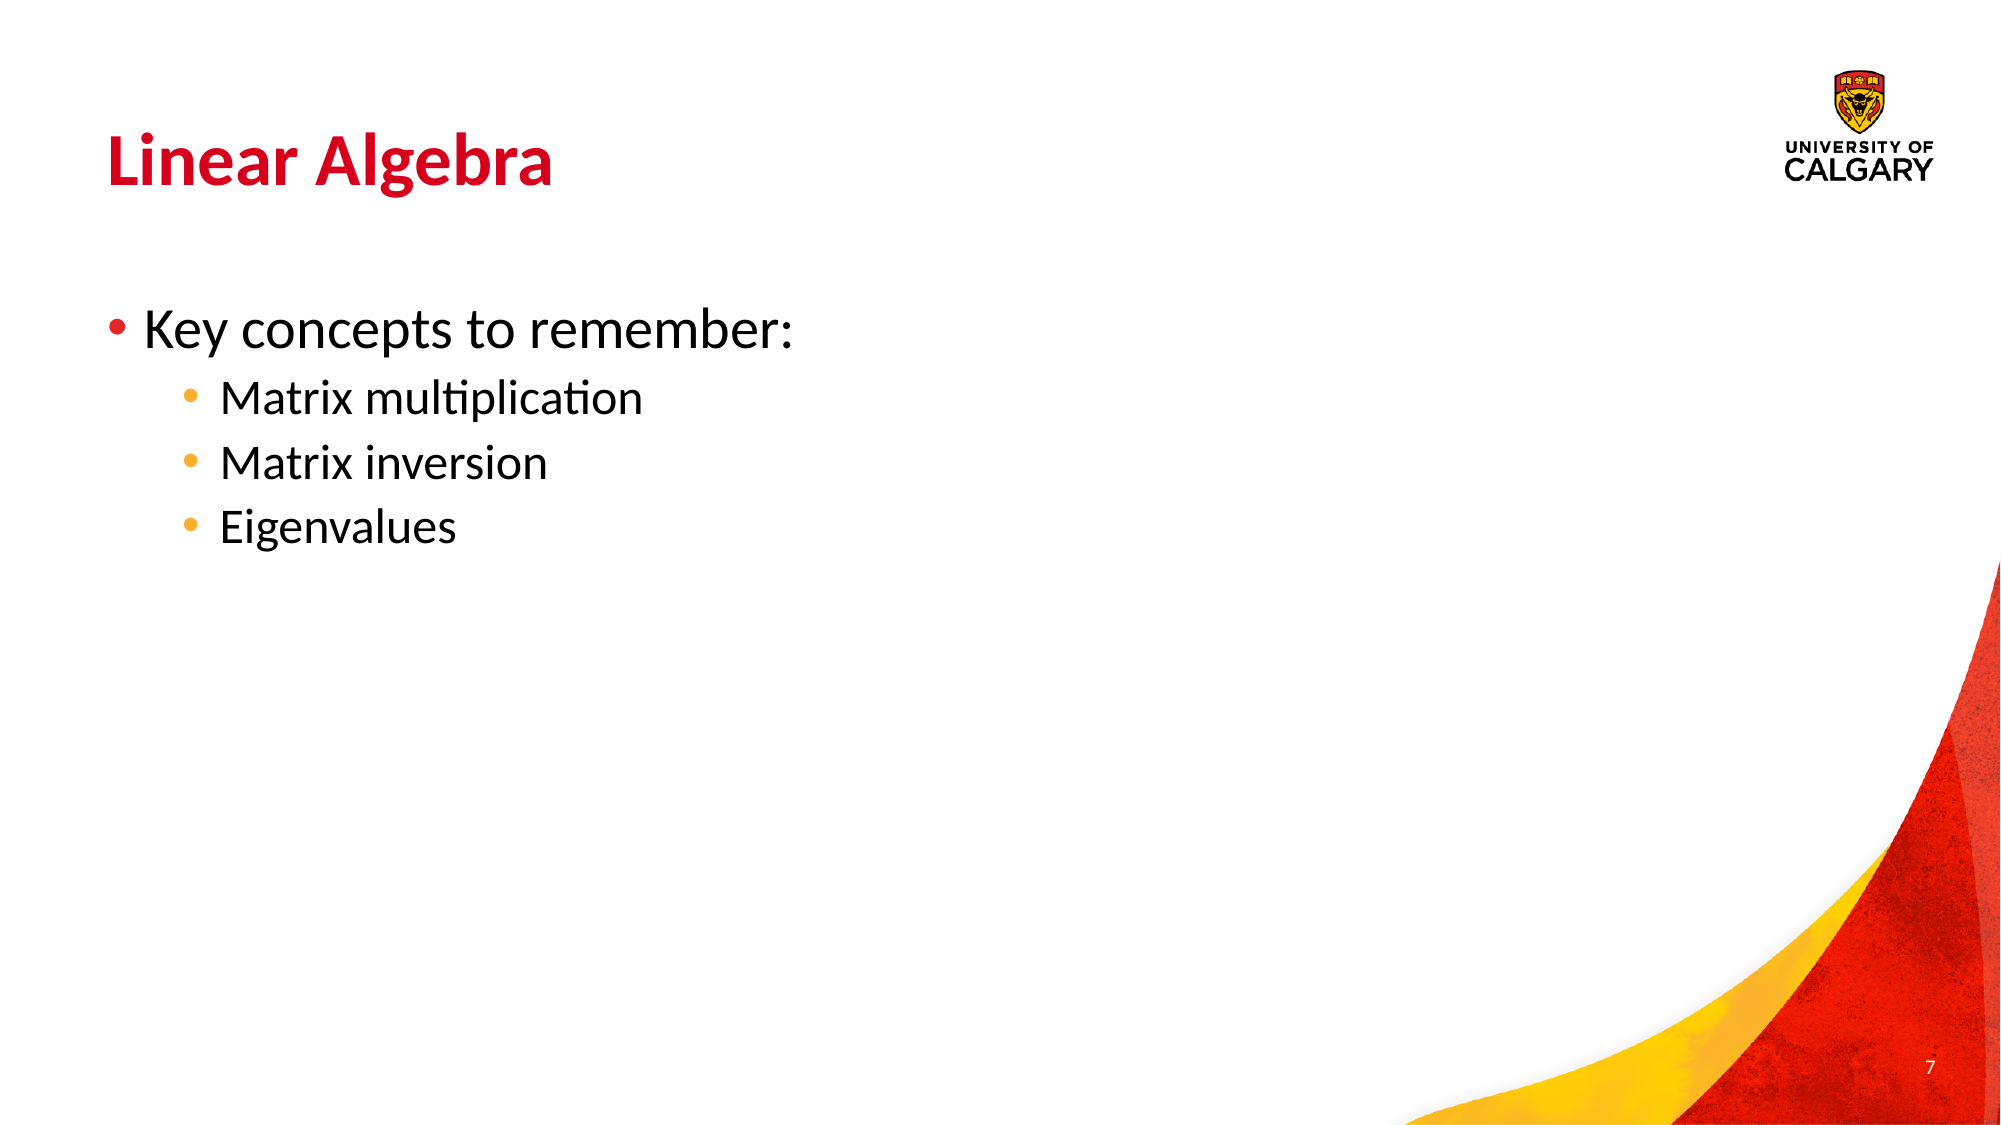

# Linear Algebra
Key concepts to remember:
Matrix multiplication
Matrix inversion
Eigenvalues
7